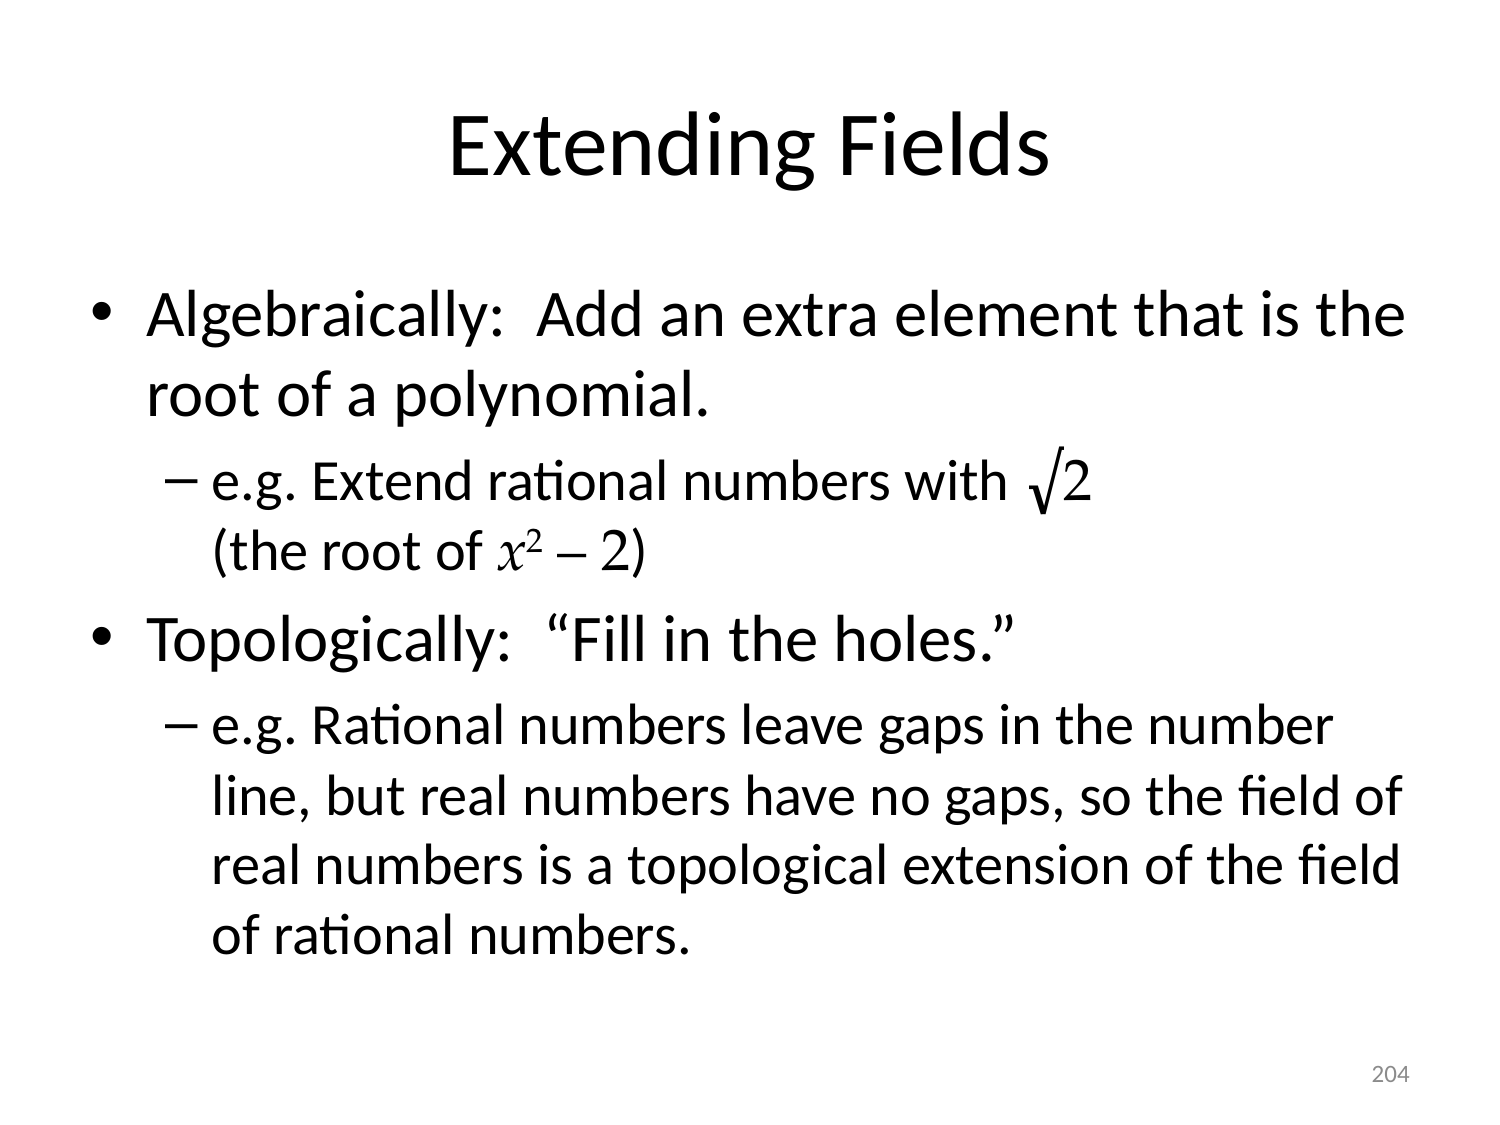

# Extending Fields
Algebraically:  Add an extra element that is the root of a polynomial.
e.g. Extend rational numbers with √2
(the root of x2 – 2)
Topologically:  “Fill in the holes.”
e.g. Rational numbers leave gaps in the number line, but real numbers have no gaps, so the field of real numbers is a topological extension of the field of rational numbers.
204